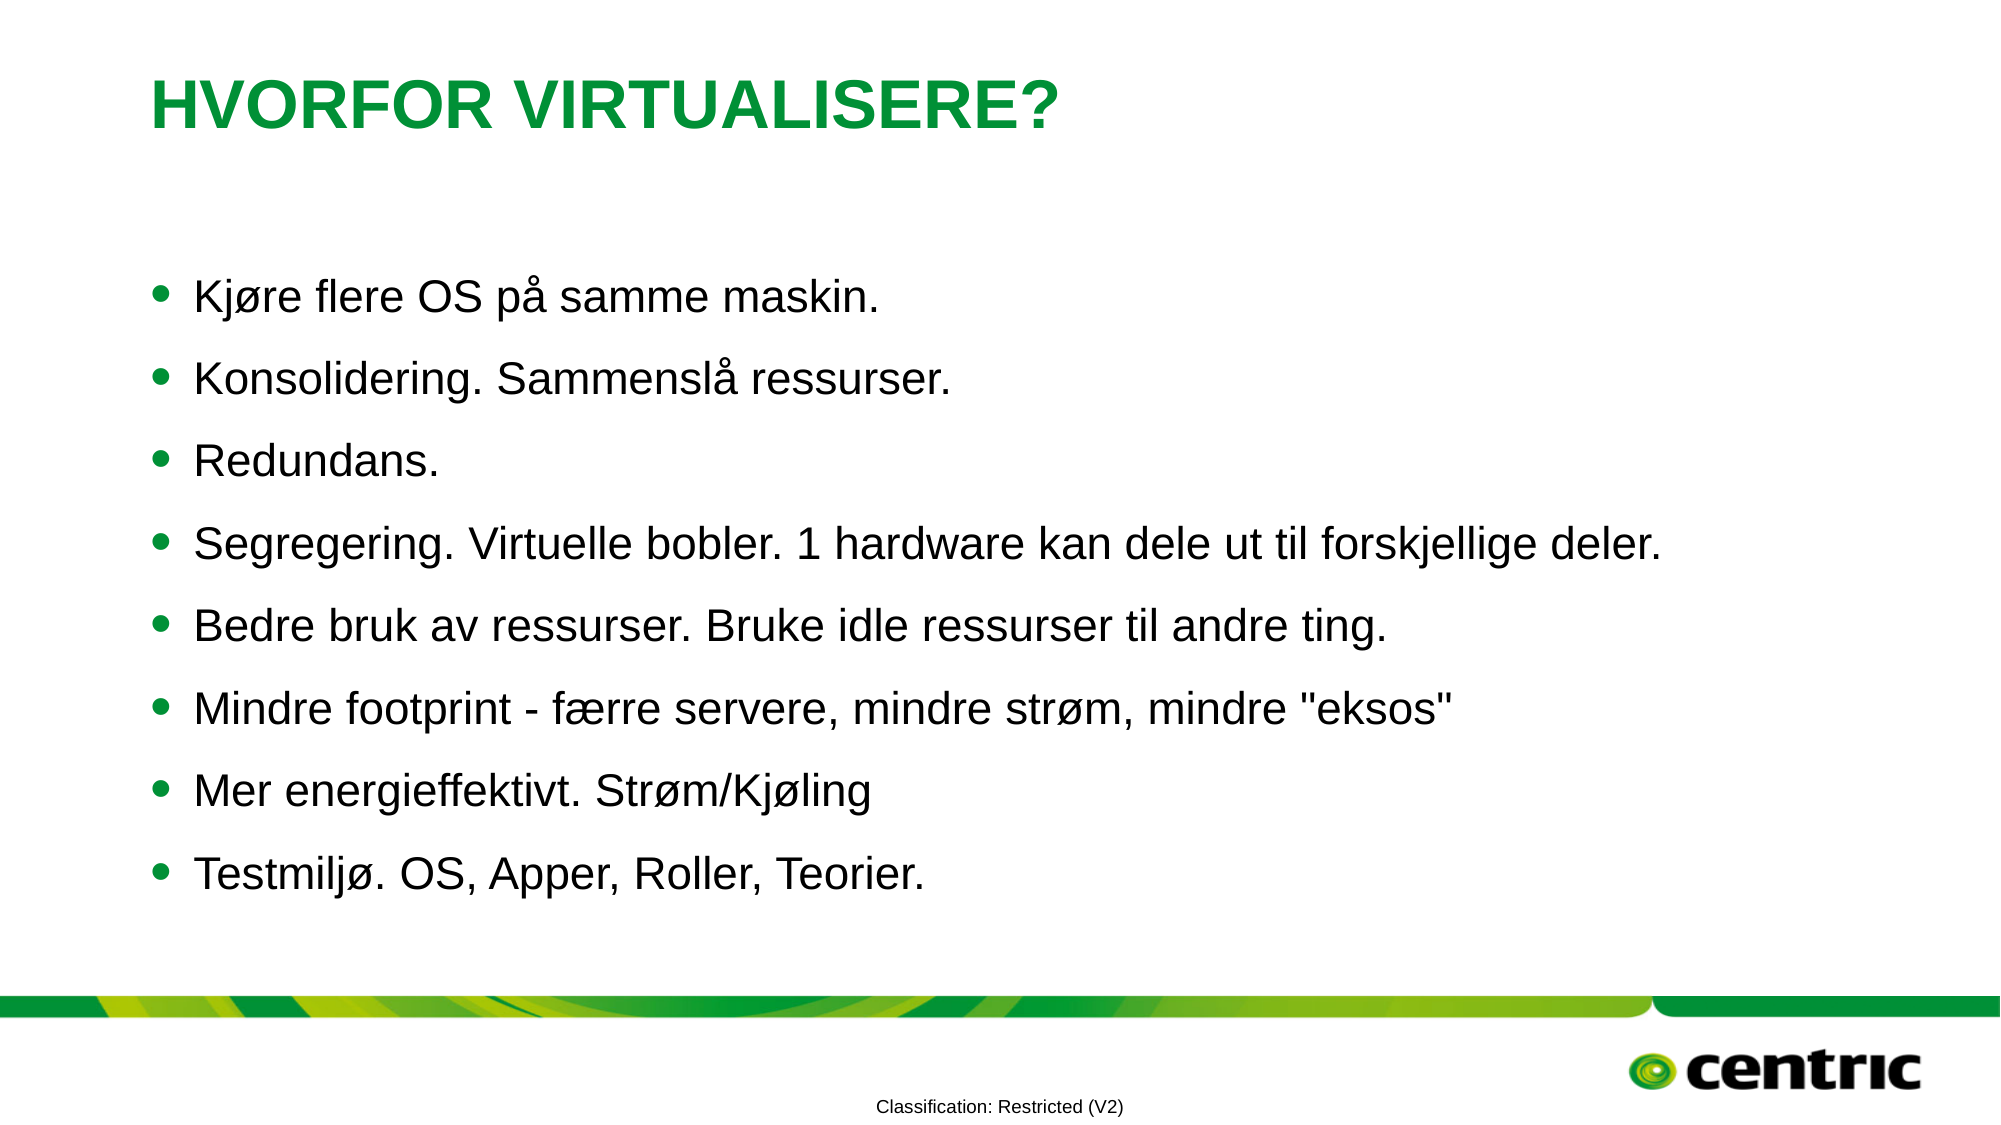

# Hvorfor Virtualisere?
Kjøre flere OS på samme maskin.
Konsolidering. Sammenslå ressurser.
Redundans.
Segregering. Virtuelle bobler. 1 hardware kan dele ut til forskjellige deler.
Bedre bruk av ressurser. Bruke idle ressurser til andre ting.
Mindre footprint - færre servere, mindre strøm, mindre "eksos"
Mer energieffektivt. Strøm/Kjøling
Testmiljø. OS, Apper, Roller, Teorier.